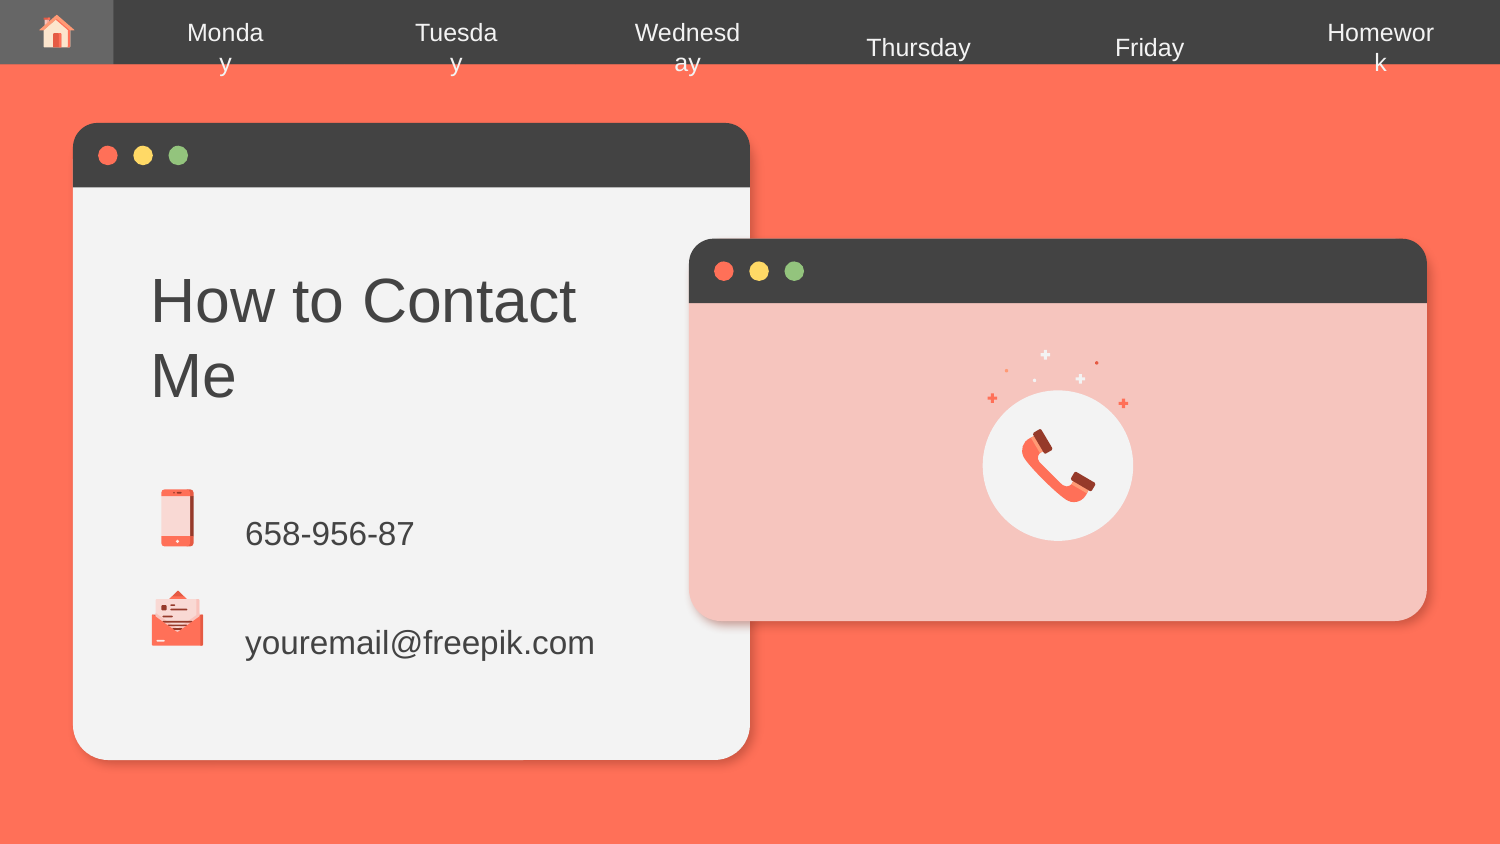

Thursday
Monday
Tuesday
Wednesday
Friday
Homework

# How to Contact Me

658-956-87

youremail@freepik.com